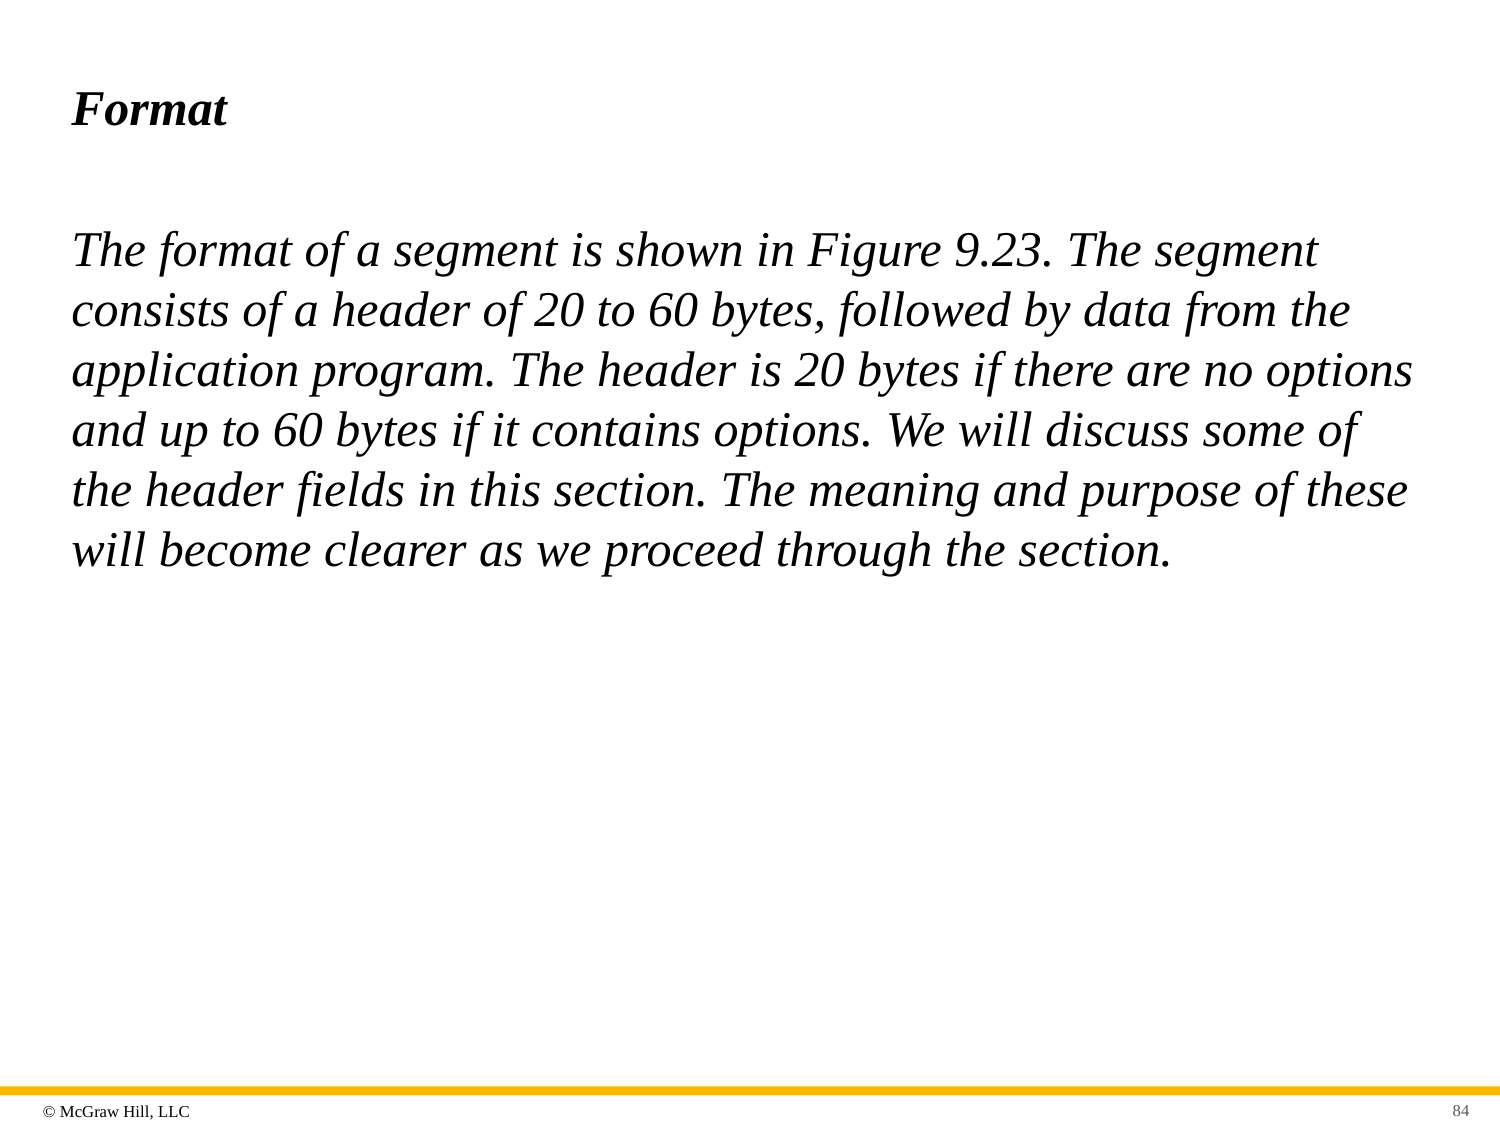

# Format
The format of a segment is shown in Figure 9.23. The segment consists of a header of 20 to 60 bytes, followed by data from the application program. The header is 20 bytes if there are no options and up to 60 bytes if it contains options. We will discuss some of the header fields in this section. The meaning and purpose of these will become clearer as we proceed through the section.
84